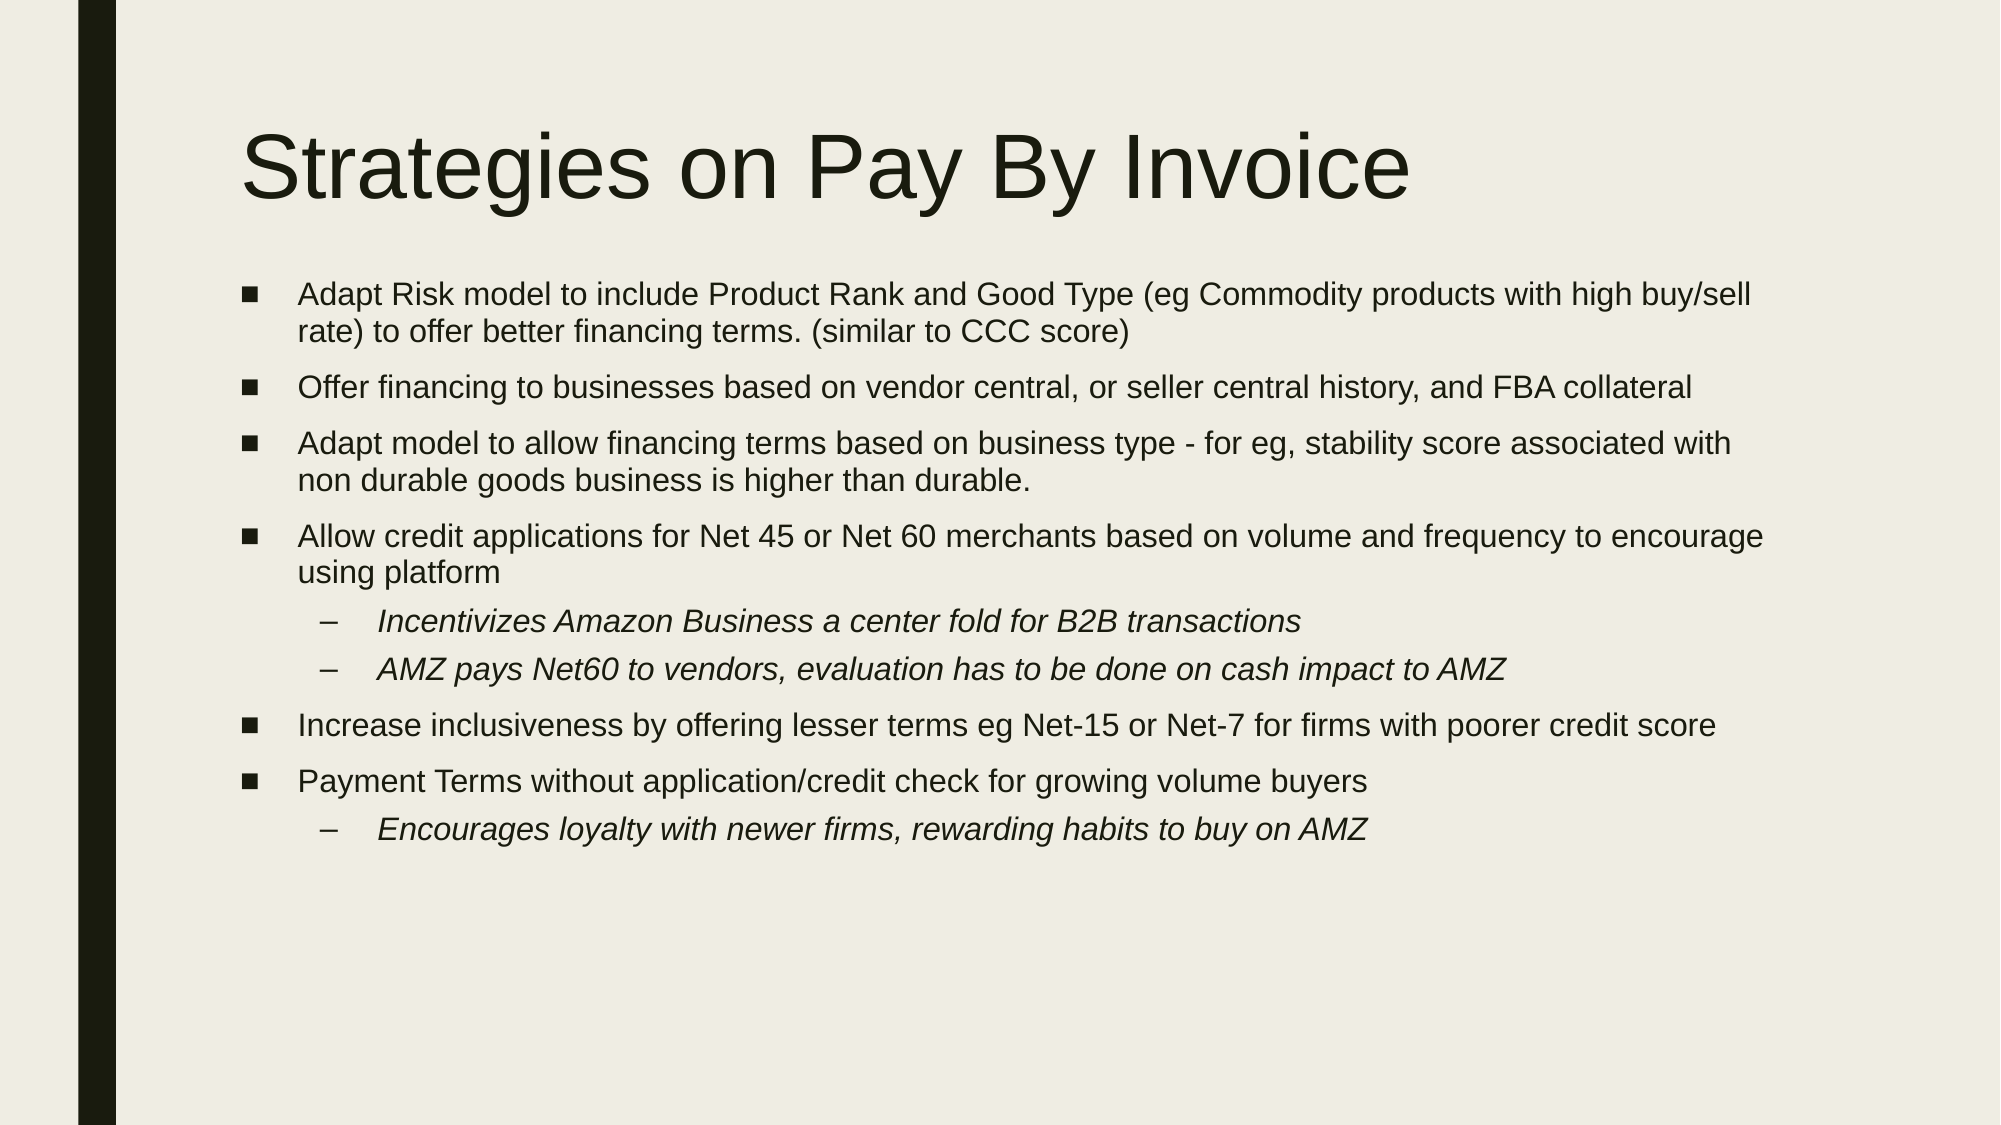

# Strategies on Pay By Invoice
Adapt Risk model to include Product Rank and Good Type (eg Commodity products with high buy/sell rate) to offer better financing terms. (similar to CCC score)
Offer financing to businesses based on vendor central, or seller central history, and FBA collateral
Adapt model to allow financing terms based on business type - for eg, stability score associated with non durable goods business is higher than durable.
Allow credit applications for Net 45 or Net 60 merchants based on volume and frequency to encourage using platform
Incentivizes Amazon Business a center fold for B2B transactions
AMZ pays Net60 to vendors, evaluation has to be done on cash impact to AMZ
Increase inclusiveness by offering lesser terms eg Net-15 or Net-7 for firms with poorer credit score
Payment Terms without application/credit check for growing volume buyers
Encourages loyalty with newer firms, rewarding habits to buy on AMZ